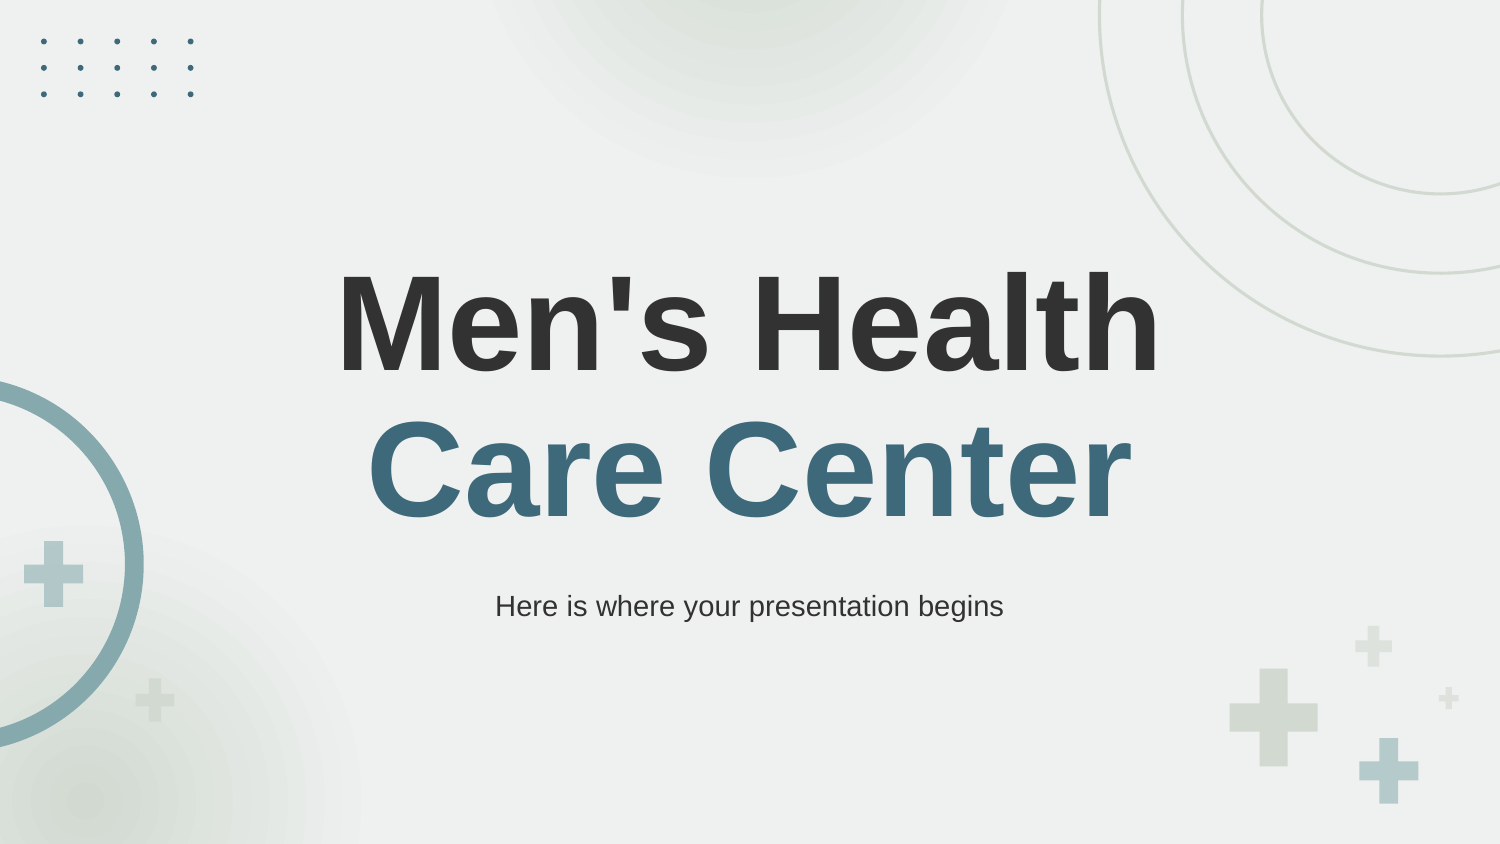

# Men's Health Care Center
Here is where your presentation begins